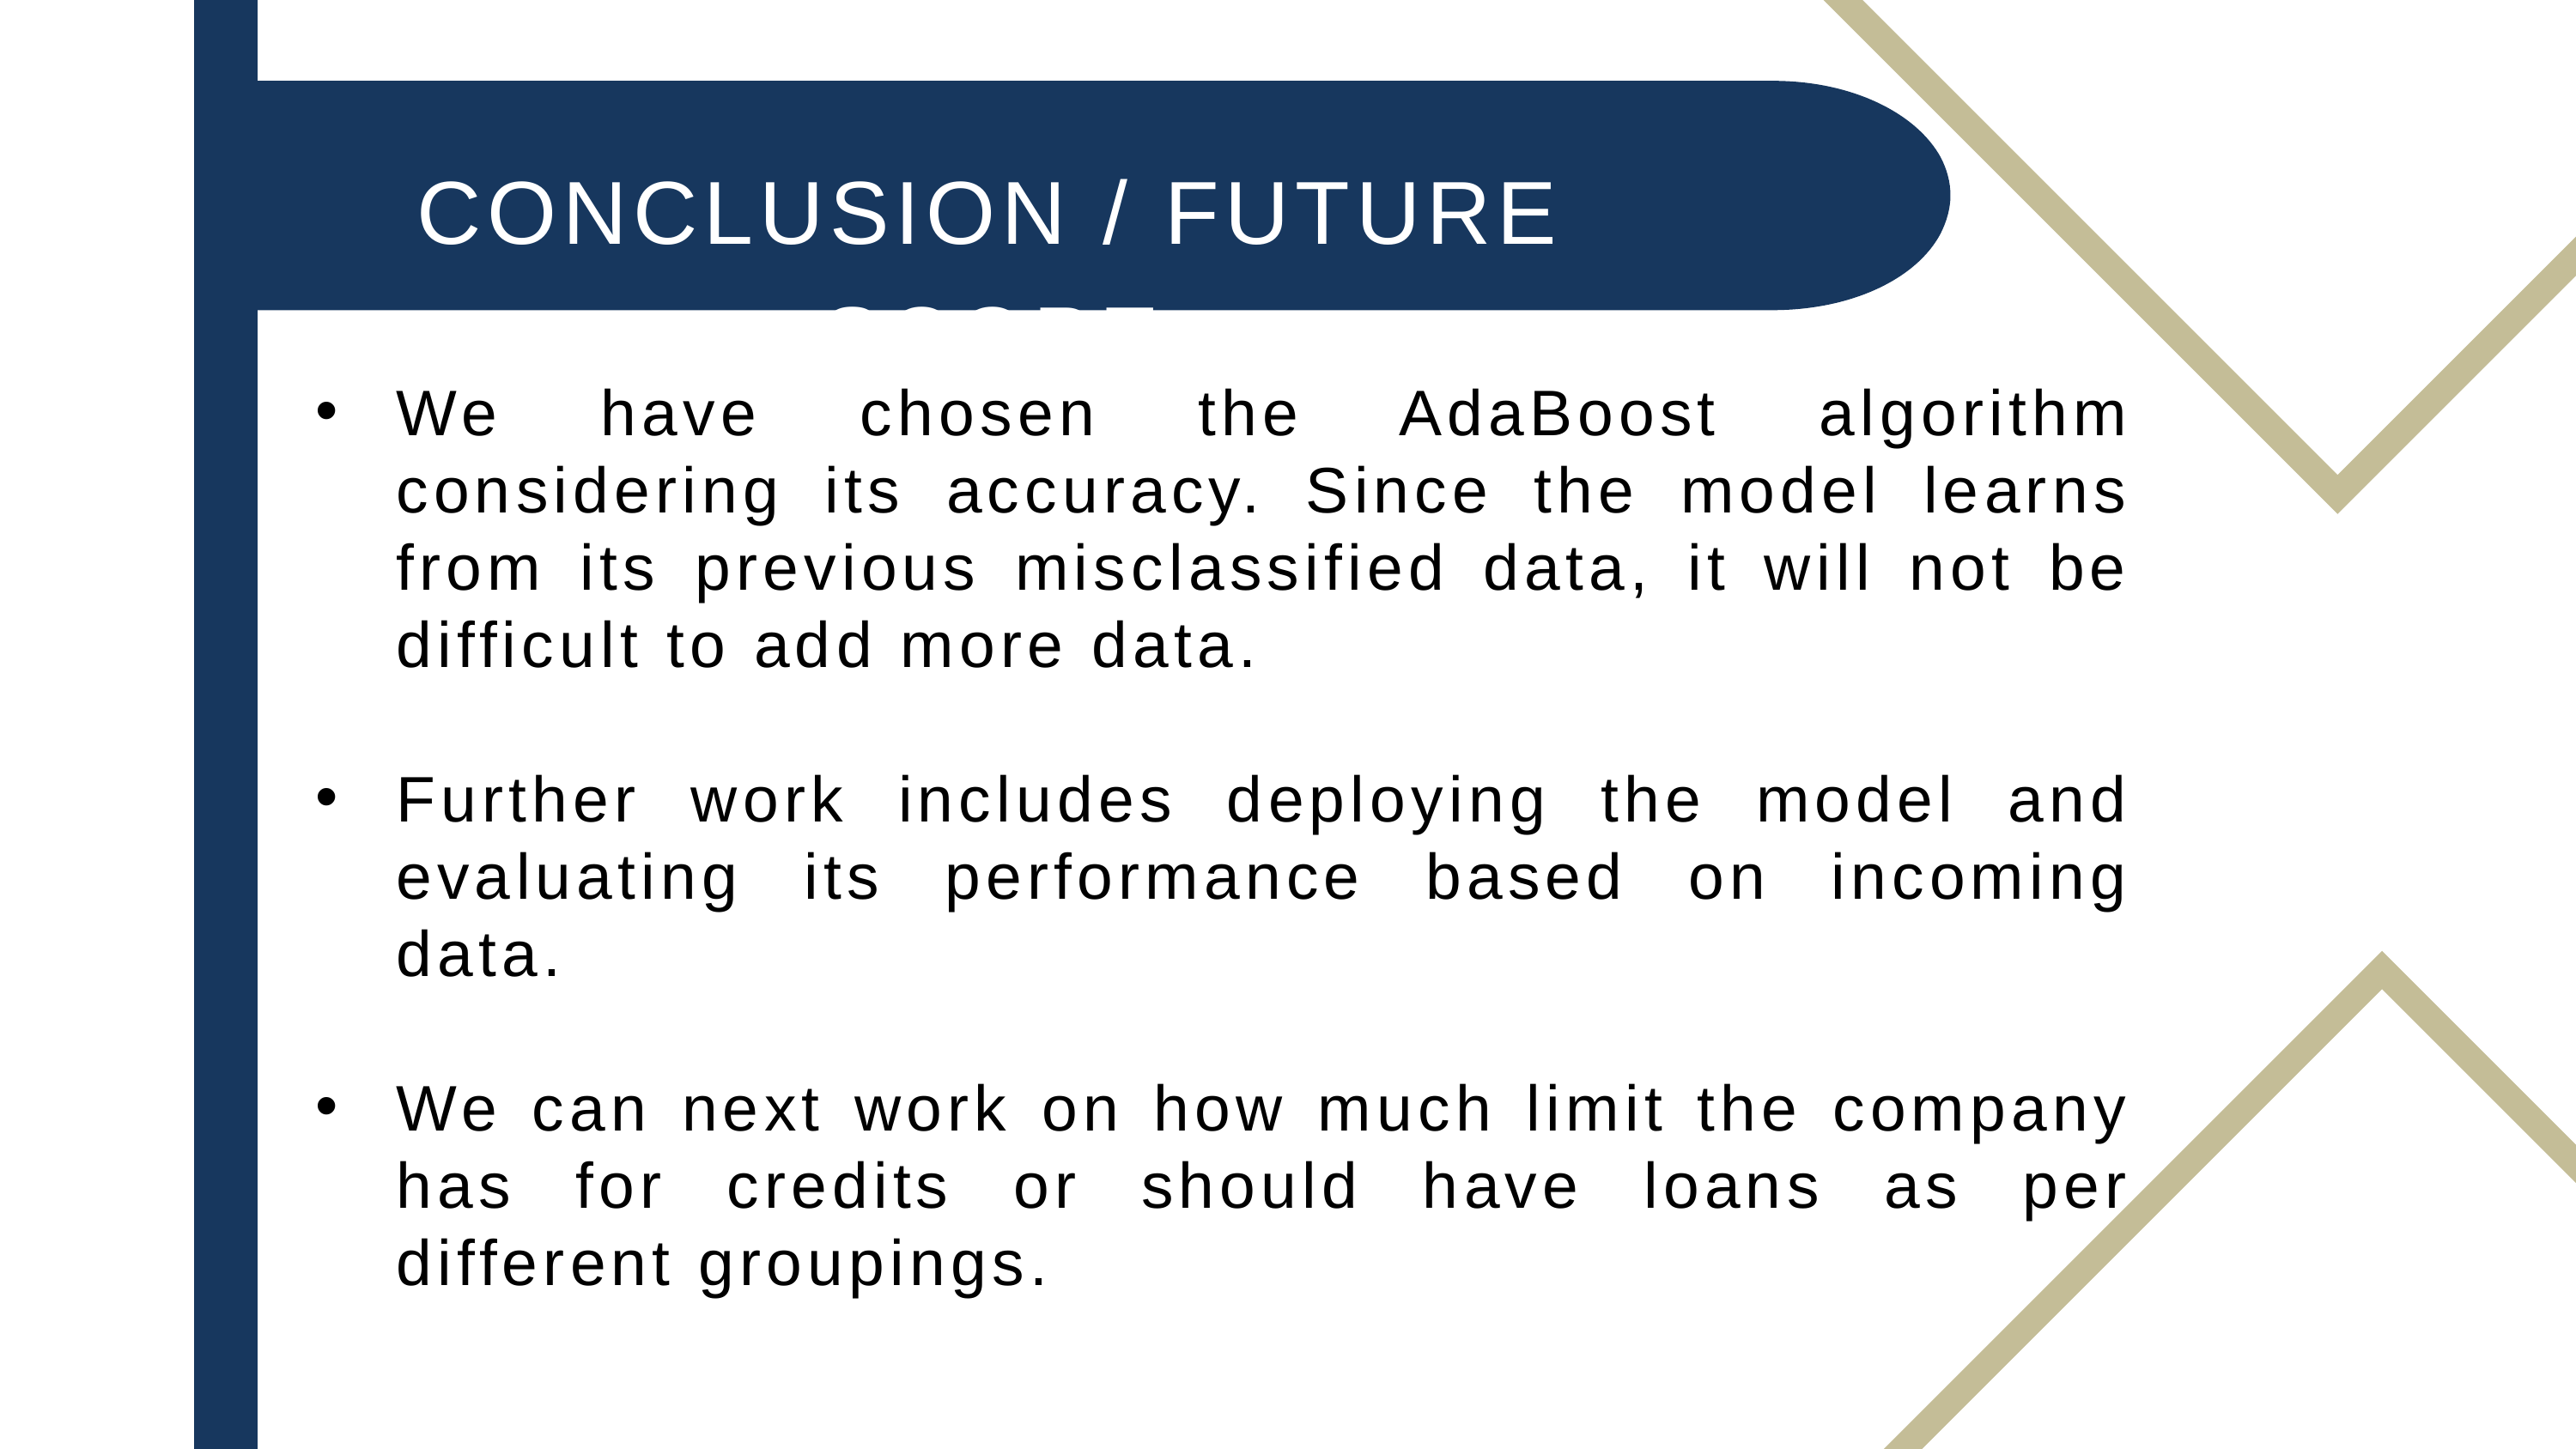

CONCLUSION / FUTURE SCOPE

We have chosen the AdaBoost algorithm considering its accuracy. Since the model learns from its previous misclassified data, it will not be difficult to add more data.

Further work includes deploying the model and evaluating its performance based on incoming data.

We can next work on how much limit the company has for credits or should have loans as per different groupings.